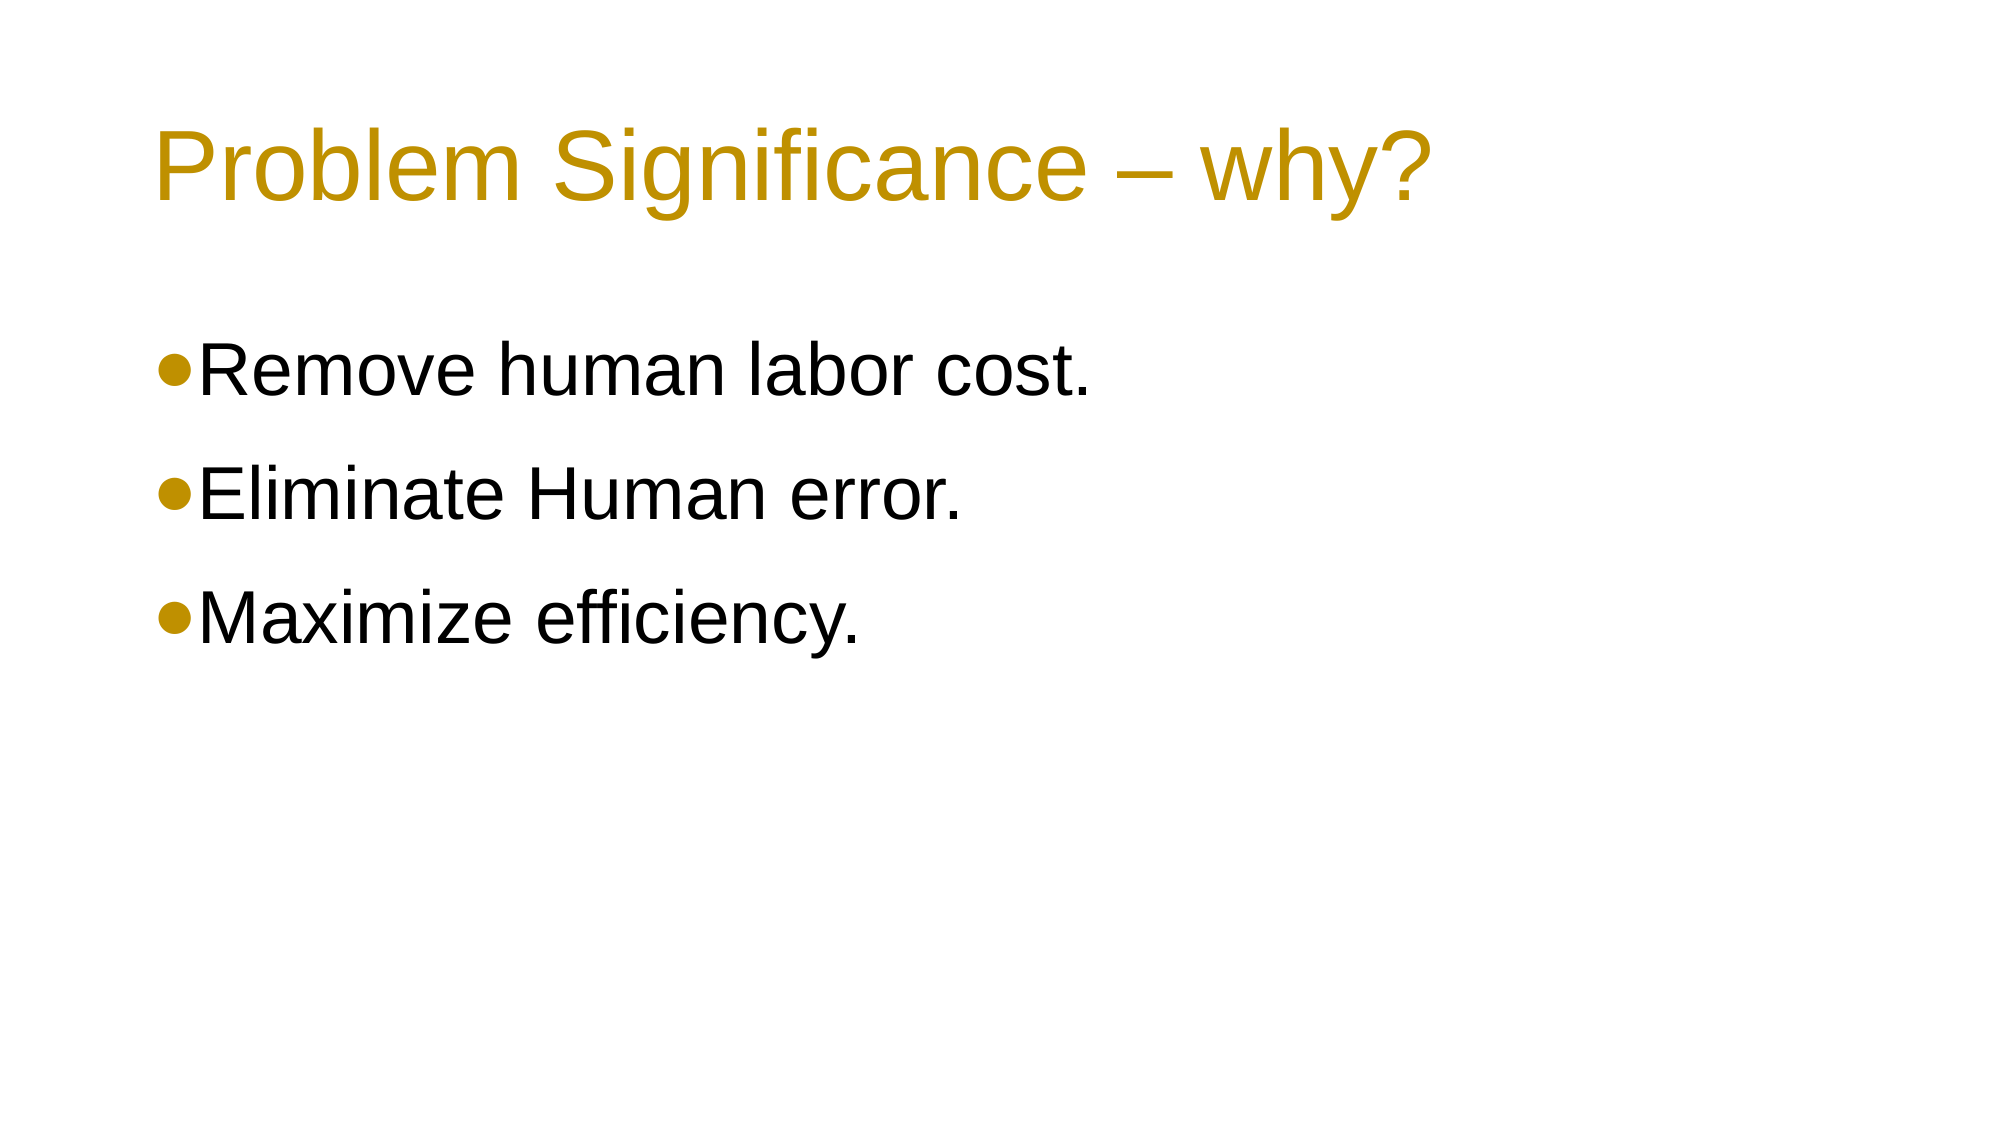

# Problem Significance – why?
Remove human labor cost.
Eliminate Human error.
Maximize efficiency.